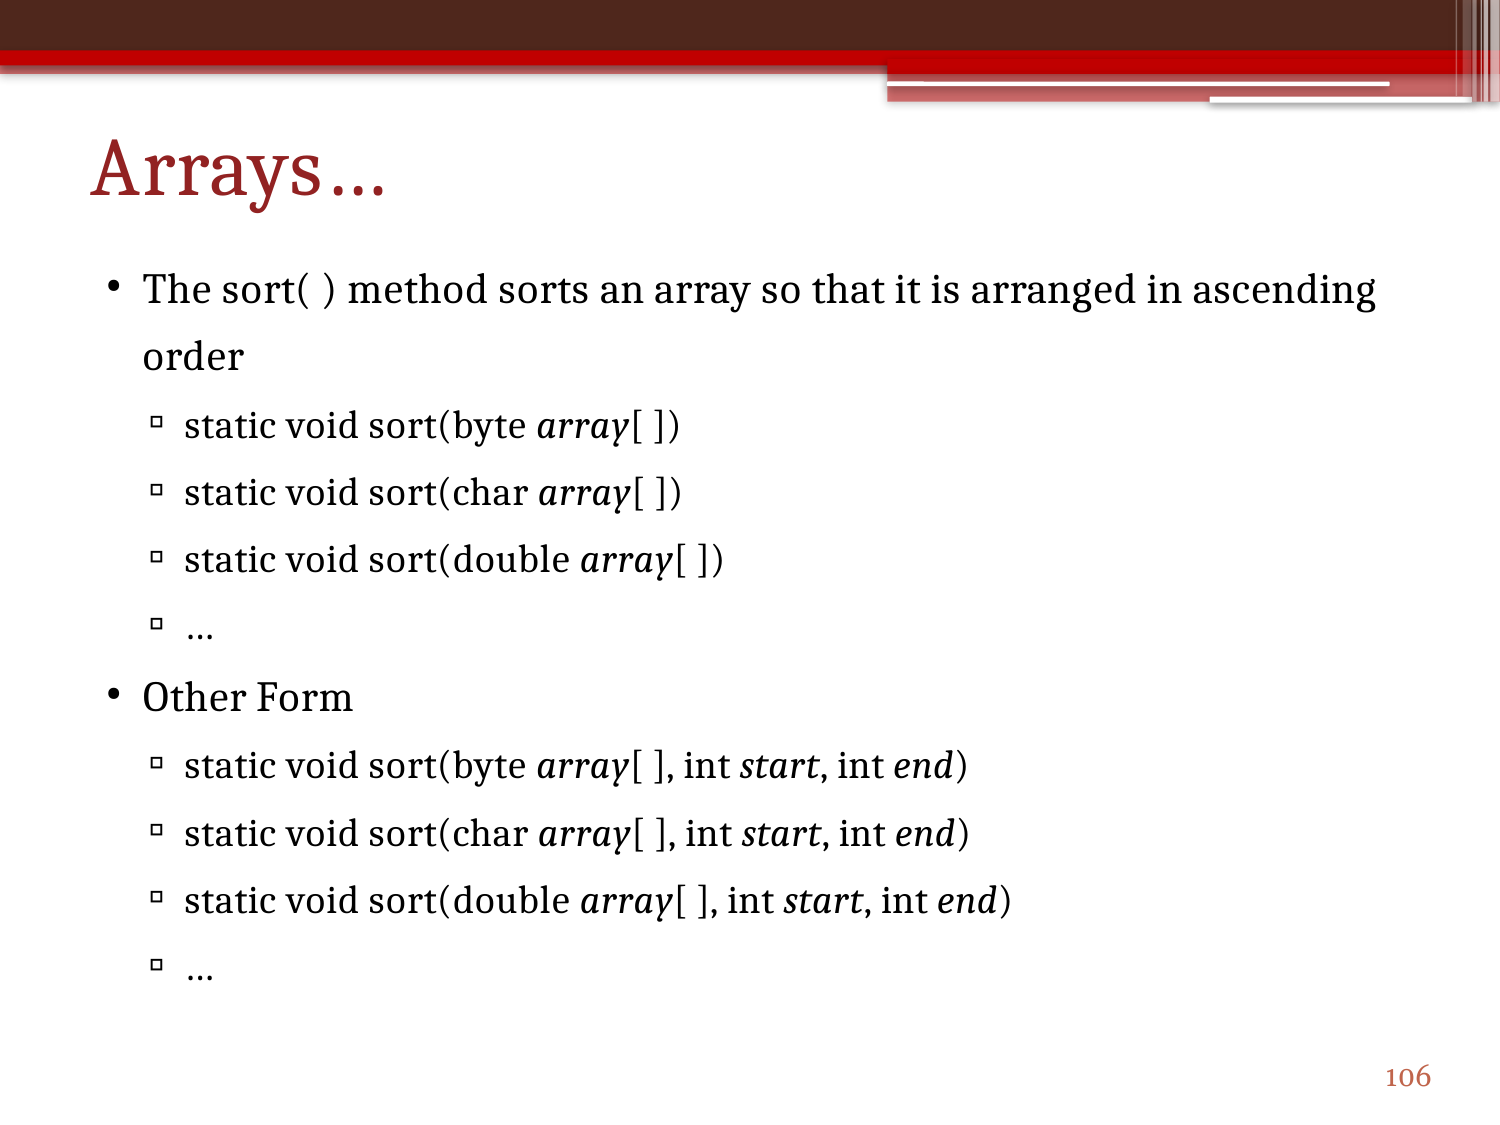

# Arrays…
The sort( ) method sorts an array so that it is arranged in ascending order
static void sort(byte array[ ])
static void sort(char array[ ])
static void sort(double array[ ])
…
Other Form
static void sort(byte array[ ], int start, int end)
static void sort(char array[ ], int start, int end)
static void sort(double array[ ], int start, int end)
…
106